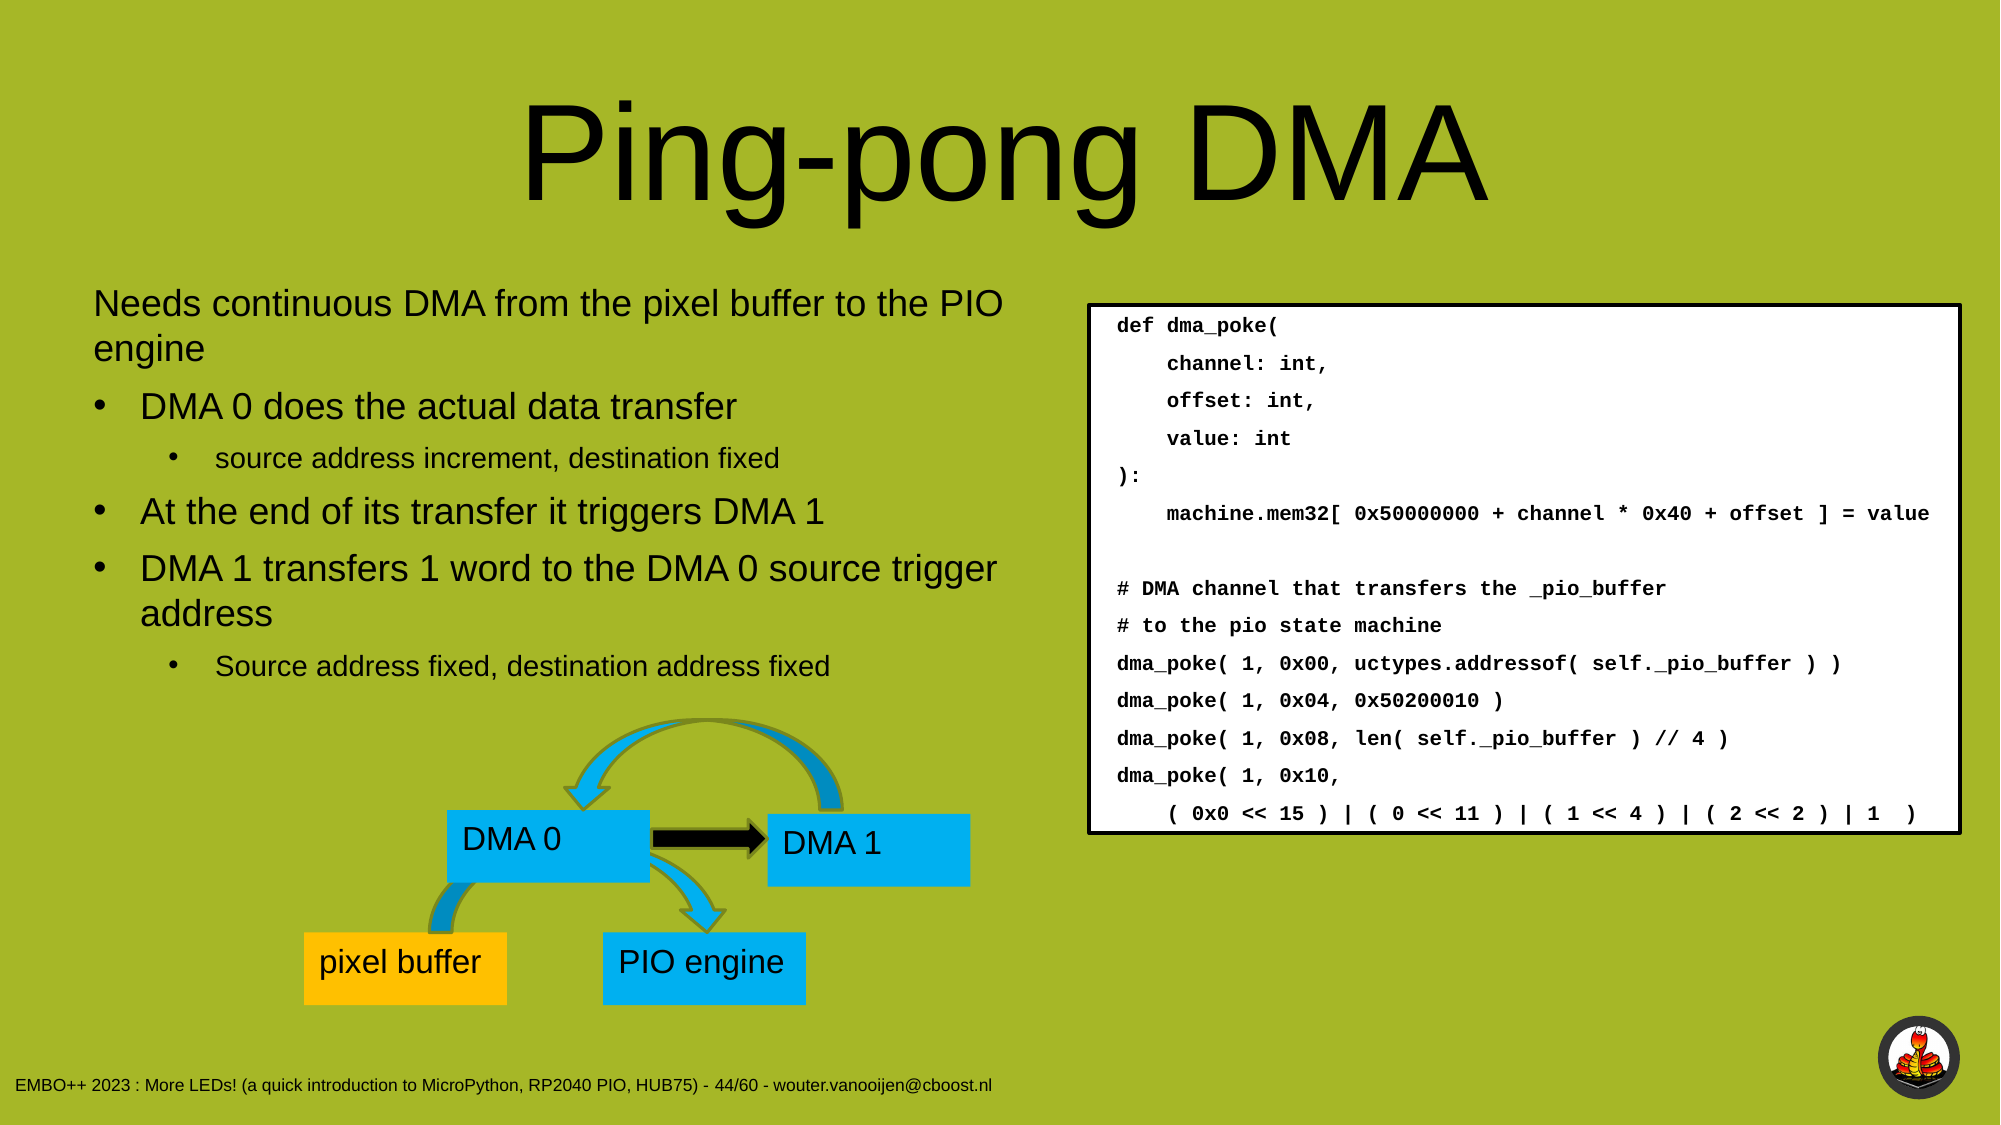

Ping-pong DMA
Needs continuous DMA from the pixel buffer to the PIO engine
DMA 0 does the actual data transfer
source address increment, destination fixed
At the end of its transfer it triggers DMA 1
DMA 1 transfers 1 word to the DMA 0 source trigger address
Source address fixed, destination address fixed

 def dma_poke(
     channel: int,
     offset: int,
     value: int
 ):
     machine.mem32[ 0x50000000 + channel * 0x40 + offset ] = value

 # DMA channel that transfers the _pio_buffer
 # to the pio state machine
 dma_poke( 1, 0x00, uctypes.addressof( self._pio_buffer ) )
 dma_poke( 1, 0x04, 0x50200010 )
 dma_poke( 1, 0x08, len( self._pio_buffer ) // 4 )
 dma_poke( 1, 0x10,
     ( 0x0 << 15 ) | ( 0 << 11 ) | ( 1 << 4 ) | ( 2 << 2 ) | 1  )

DMA 0
DMA 1

pixel buffer
PIO engine